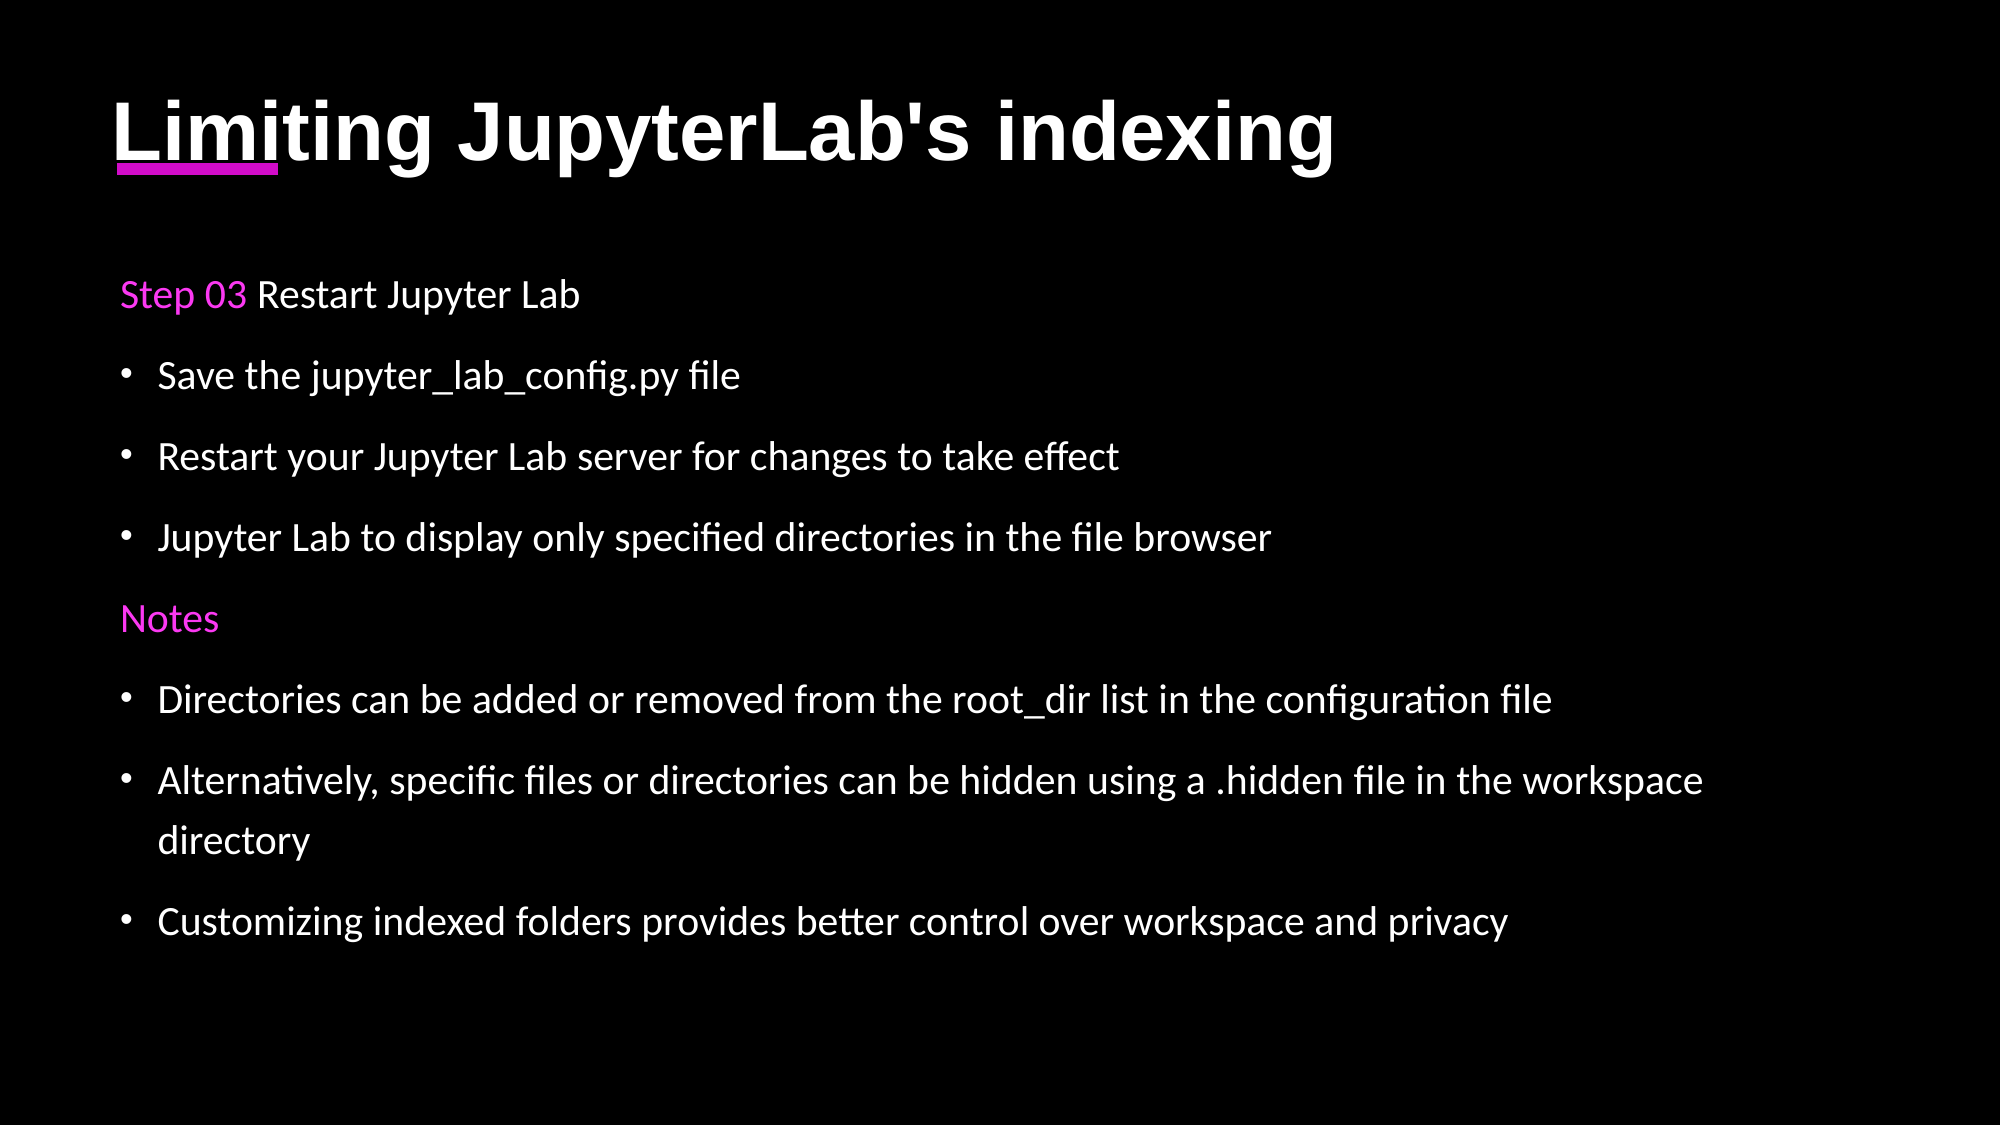

# Limiting JupyterLab's indexing
Step 03 Restart Jupyter Lab
Save the jupyter_lab_config.py file
Restart your Jupyter Lab server for changes to take effect
Jupyter Lab to display only specified directories in the file browser
Notes
Directories can be added or removed from the root_dir list in the configuration file
Alternatively, specific files or directories can be hidden using a .hidden file in the workspace directory
Customizing indexed folders provides better control over workspace and privacy